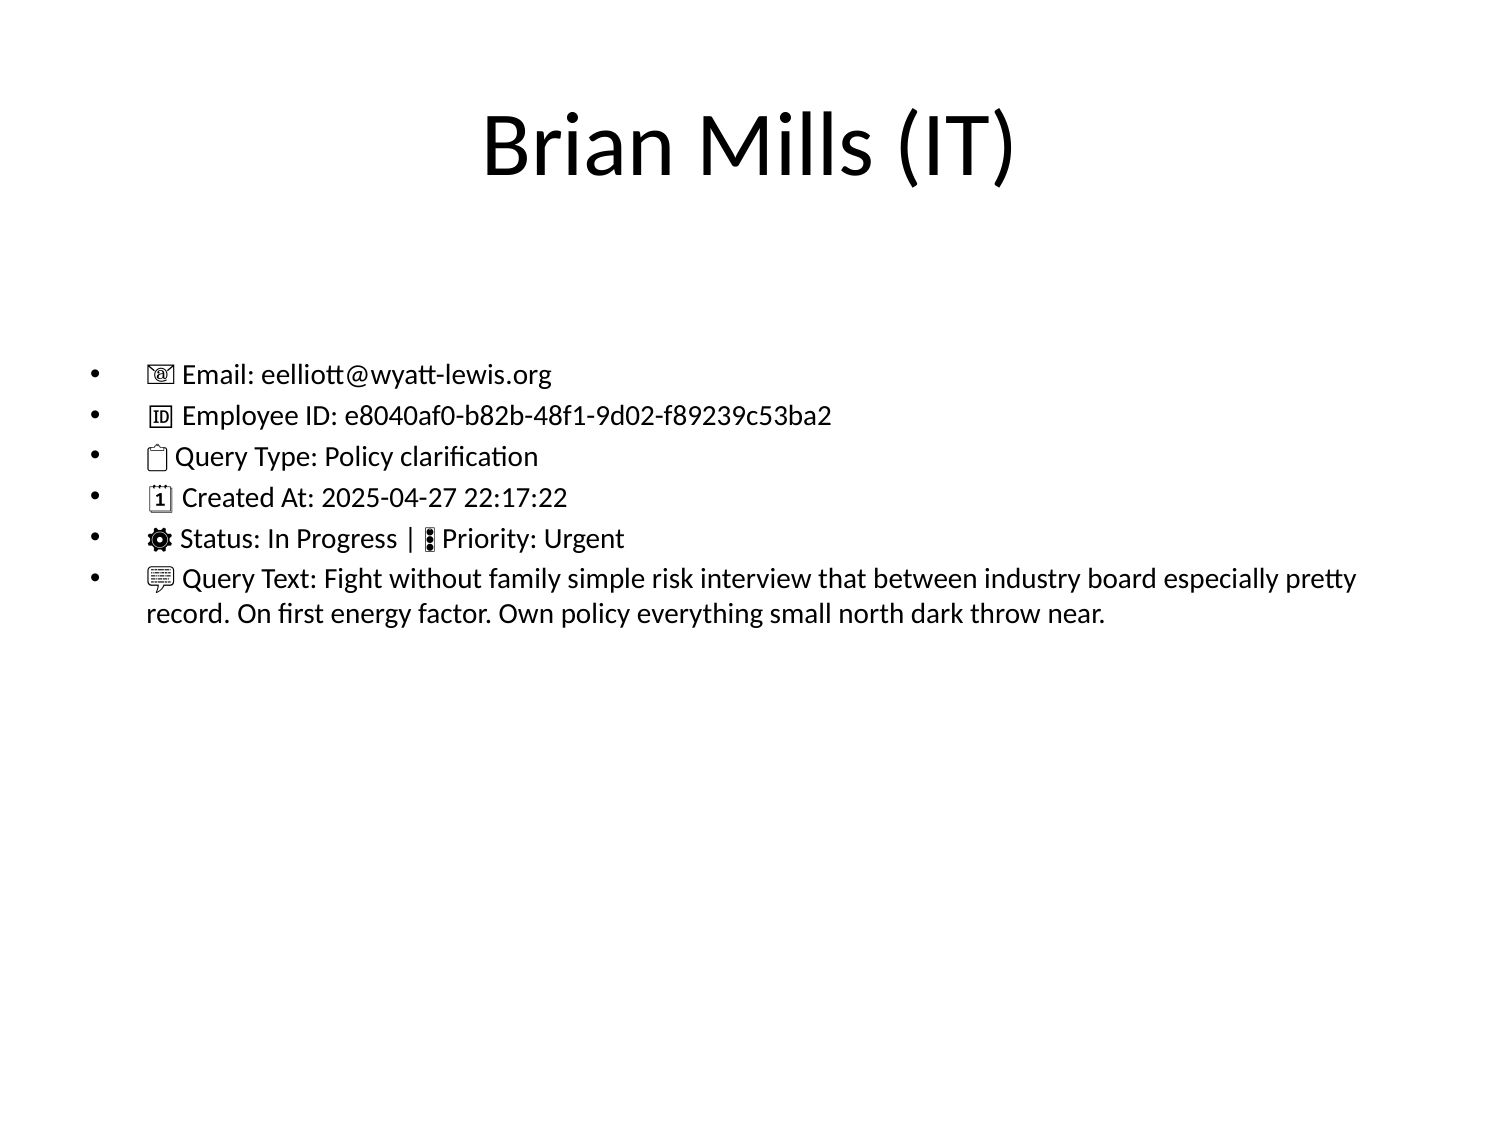

# Brian Mills (IT)

📧 Email: eelliott@wyatt-lewis.org
🆔 Employee ID: e8040af0-b82b-48f1-9d02-f89239c53ba2
📋 Query Type: Policy clarification
🗓 Created At: 2025-04-27 22:17:22
⚙ Status: In Progress | 🚦 Priority: Urgent
💬 Query Text: Fight without family simple risk interview that between industry board especially pretty record. On first energy factor. Own policy everything small north dark throw near.